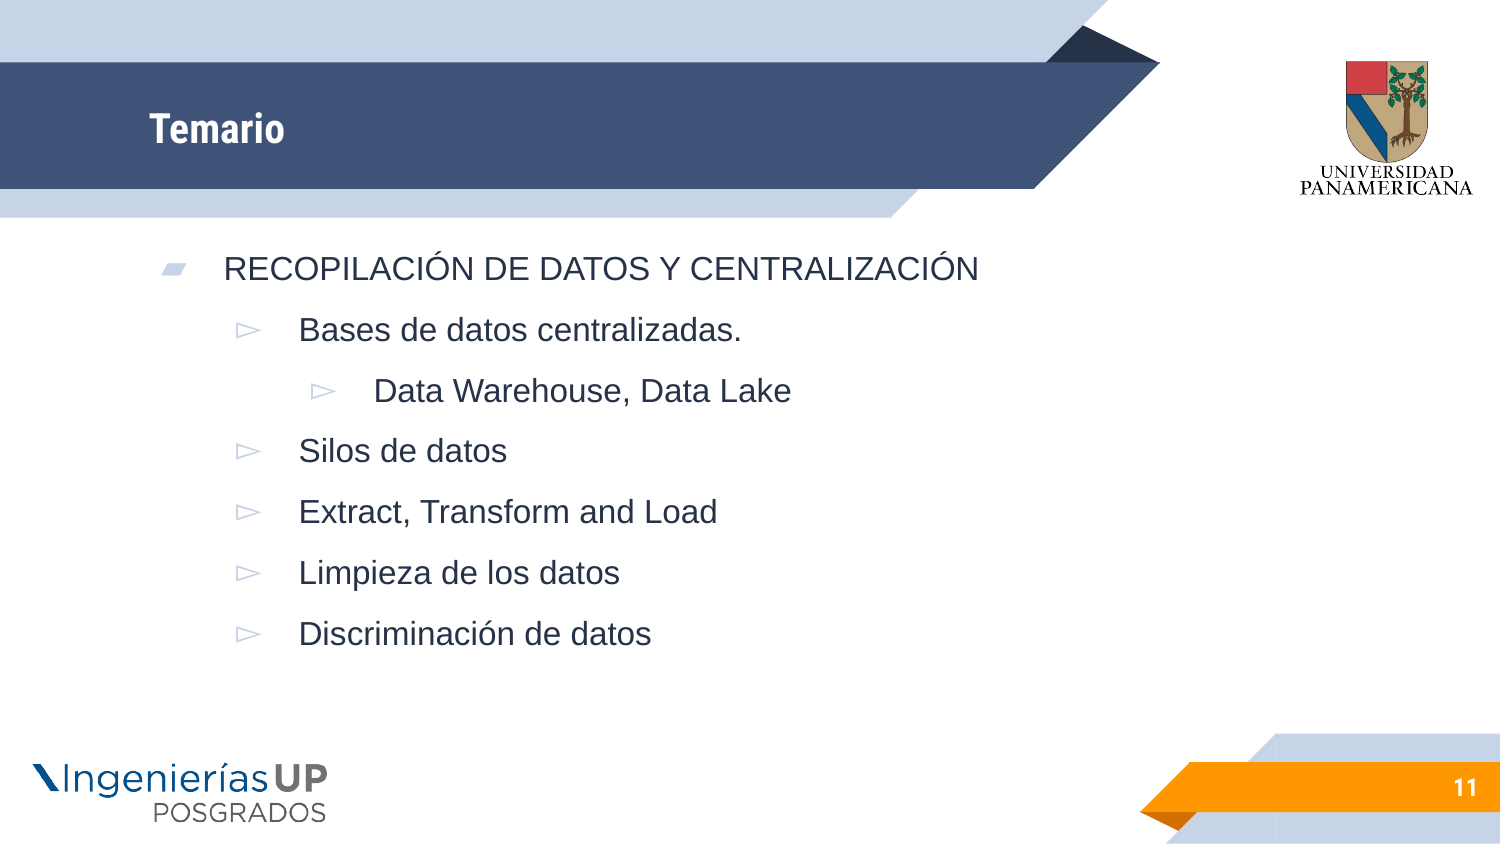

# Temario
Recopilación de datos y centralización
Bases de datos centralizadas.
Data Warehouse, Data Lake
Silos de datos
Extract, Transform and Load
Limpieza de los datos
Discriminación de datos

11